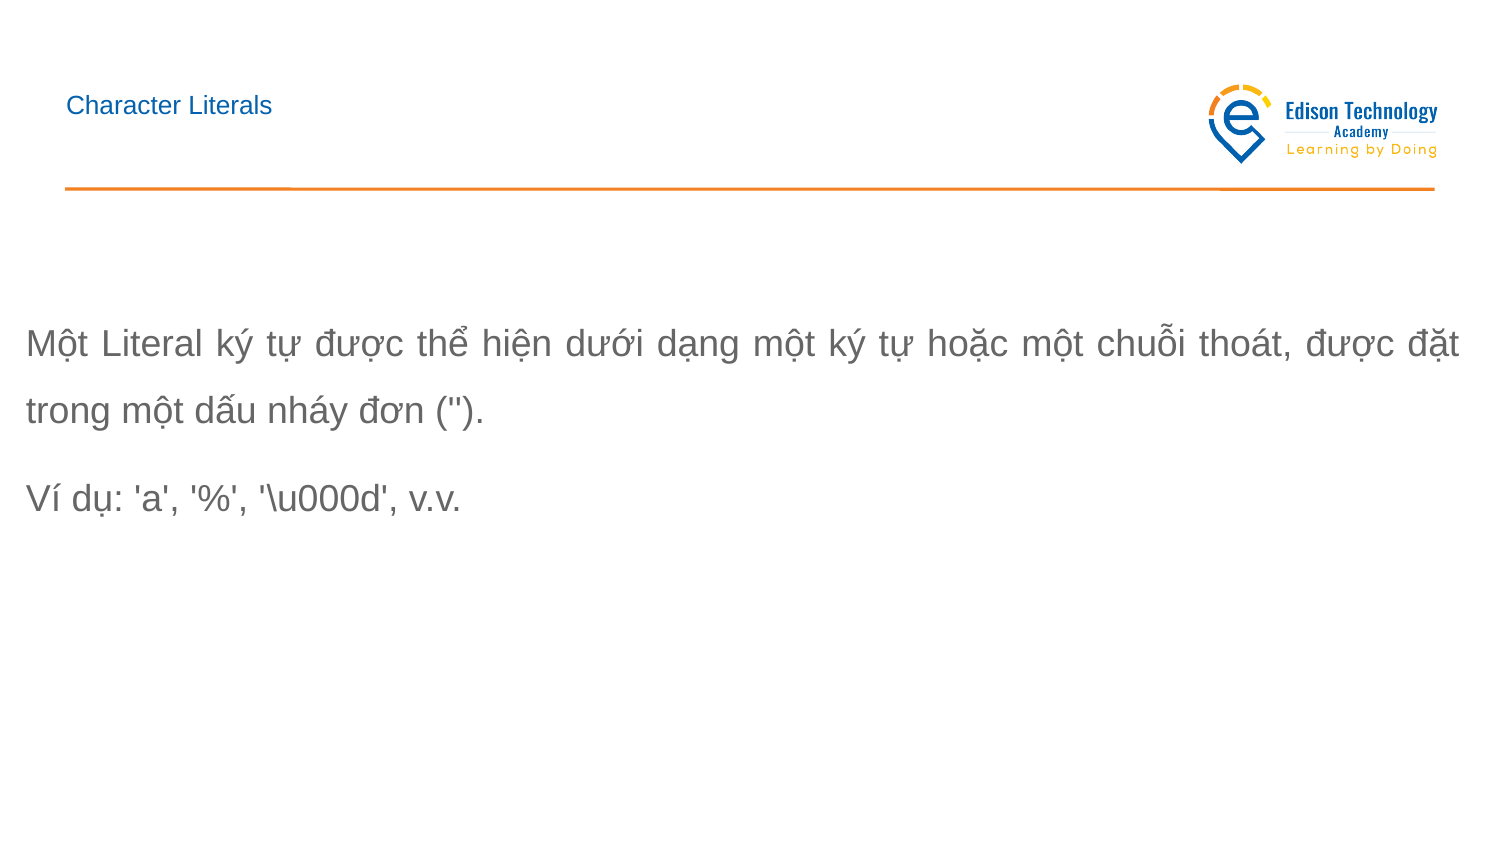

# Character Literals
Một Literal ký tự được thể hiện dưới dạng một ký tự hoặc một chuỗi thoát, được đặt trong một dấu nháy đơn ('').
Ví dụ: 'a', '%', '\u000d', v.v.